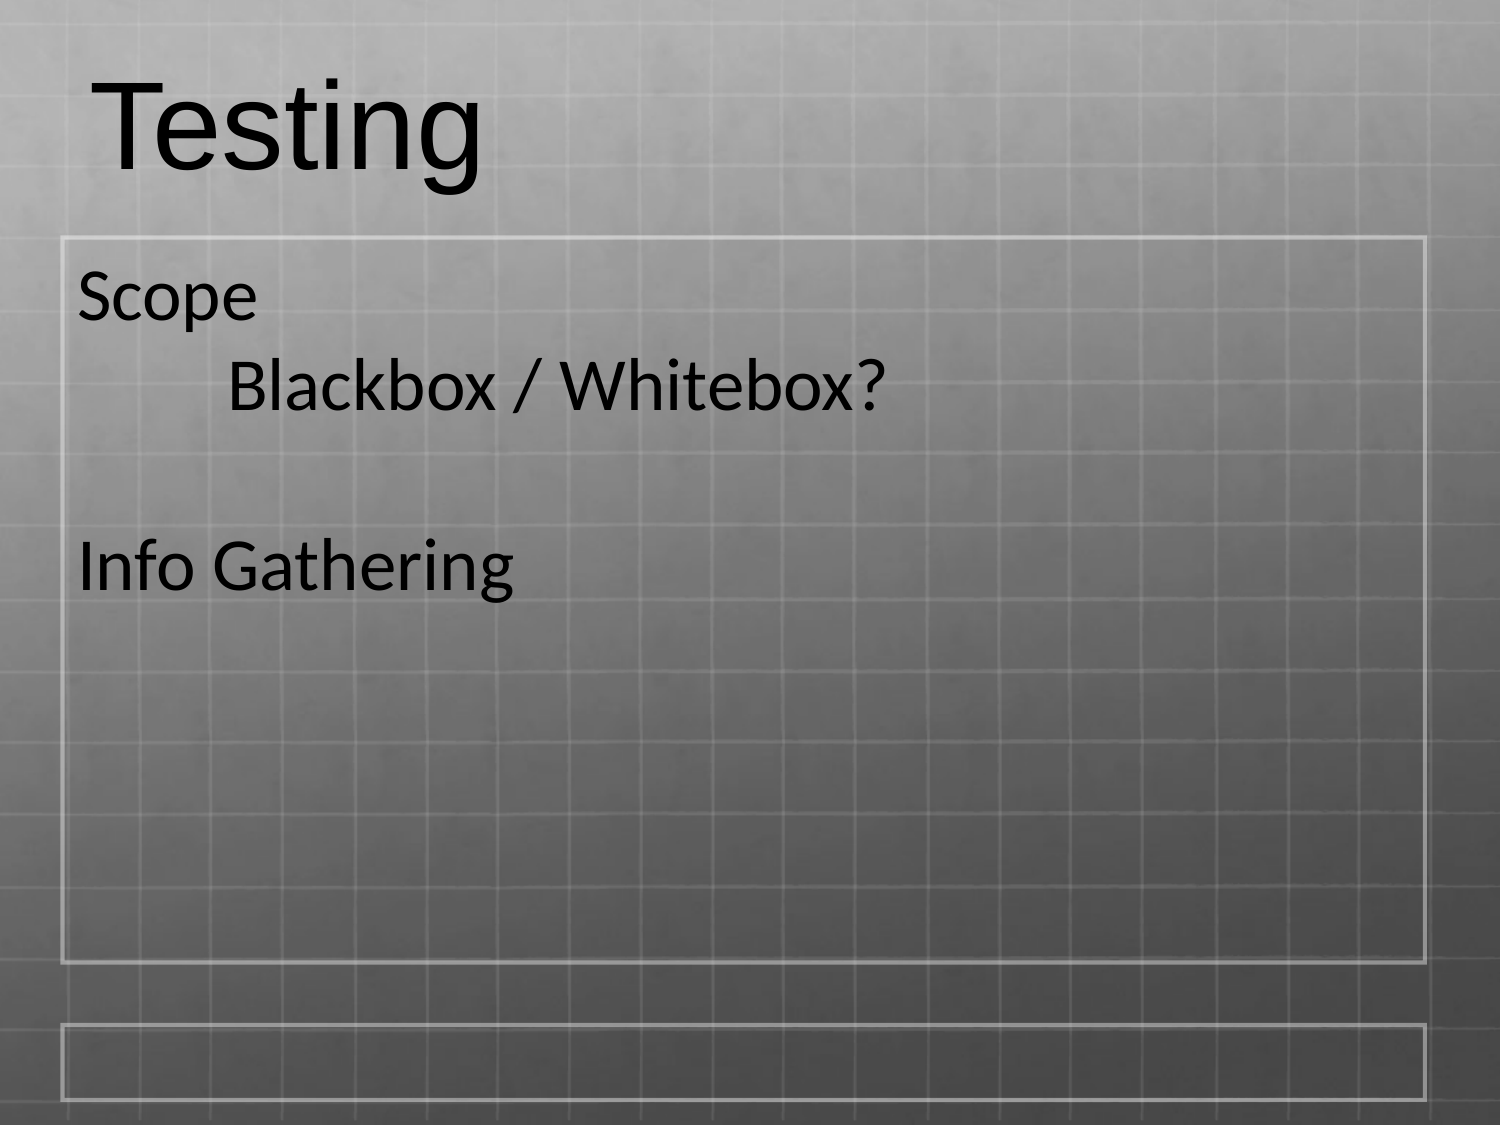

Testing
Scope
	Blackbox / Whitebox?

Info Gathering